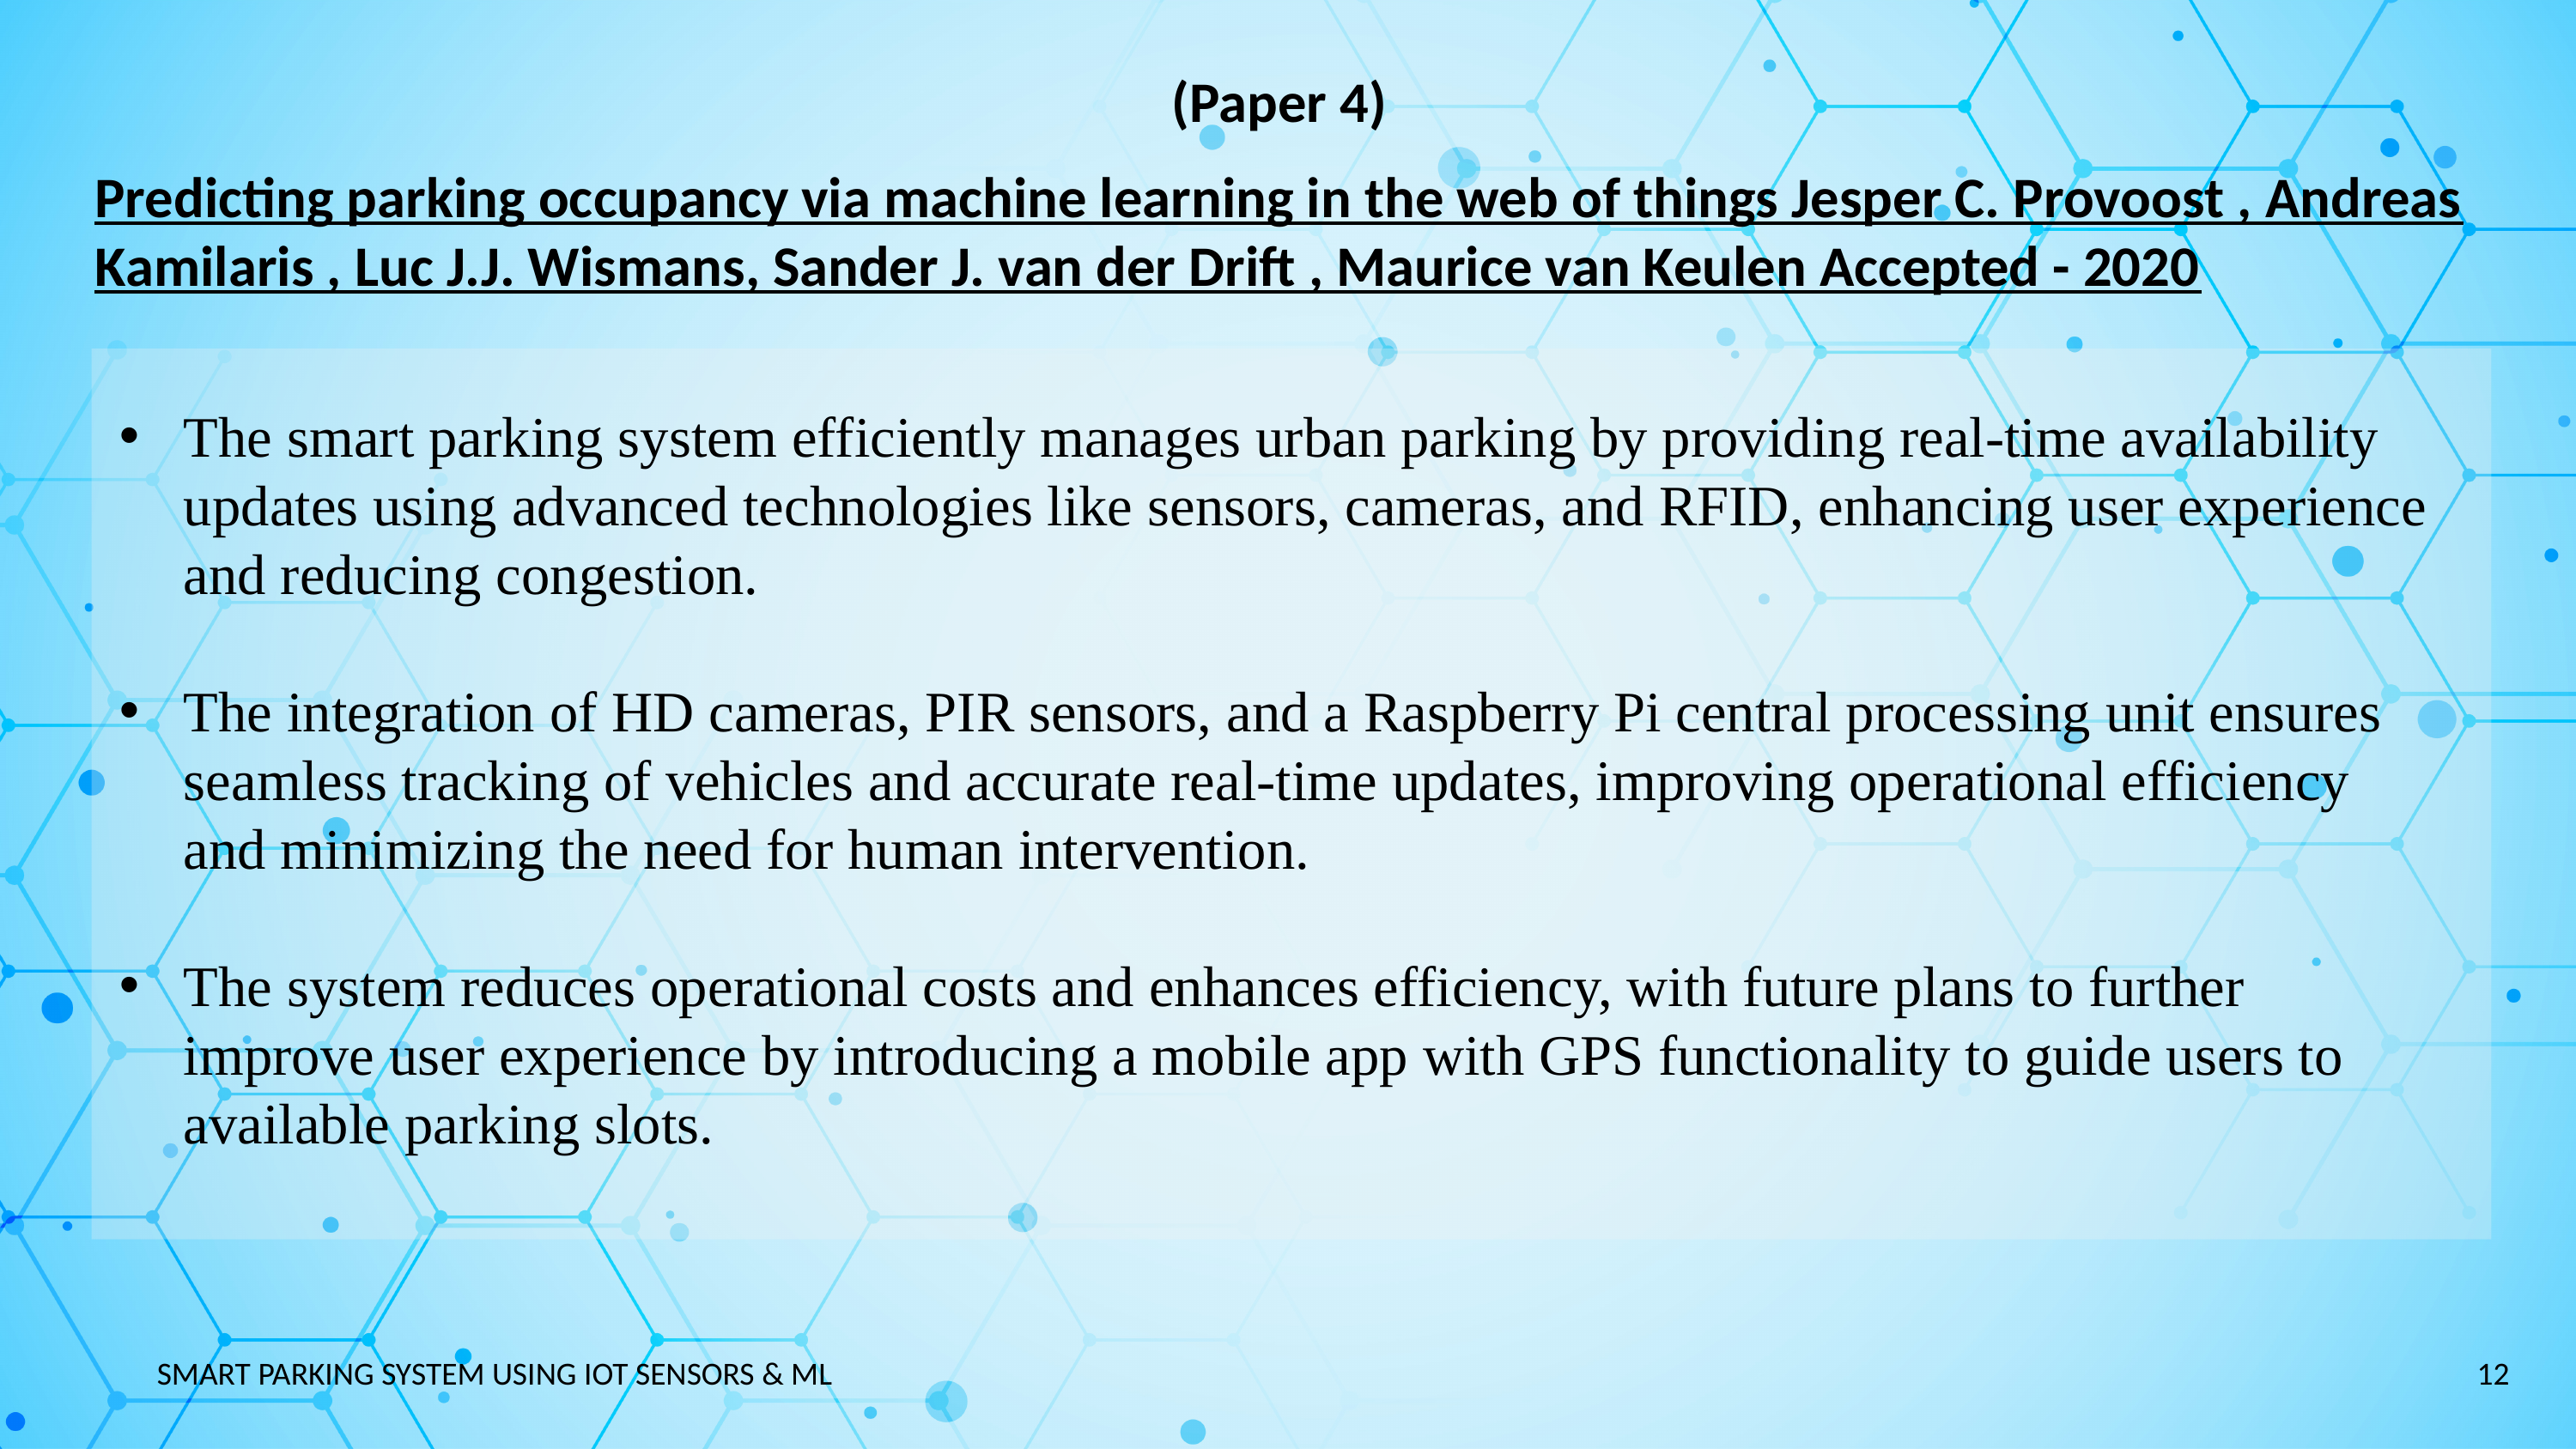

(Paper 4)
Predicting parking occupancy via machine learning in the web of things Jesper C. Provoost , Andreas Kamilaris , Luc J.J. Wismans, Sander J. van der Drift , Maurice van Keulen Accepted - 2020

The smart parking system efficiently manages urban parking by providing real-time availability updates using advanced technologies like sensors, cameras, and RFID, enhancing user experience and reducing congestion.

The integration of HD cameras, PIR sensors, and a Raspberry Pi central processing unit ensures seamless tracking of vehicles and accurate real-time updates, improving operational efficiency and minimizing the need for human intervention.

The system reduces operational costs and enhances efficiency, with future plans to further improve user experience by introducing a mobile app with GPS functionality to guide users to available parking slots.
12
SMART PARKING SYSTEM USING IOT SENSORS & ML